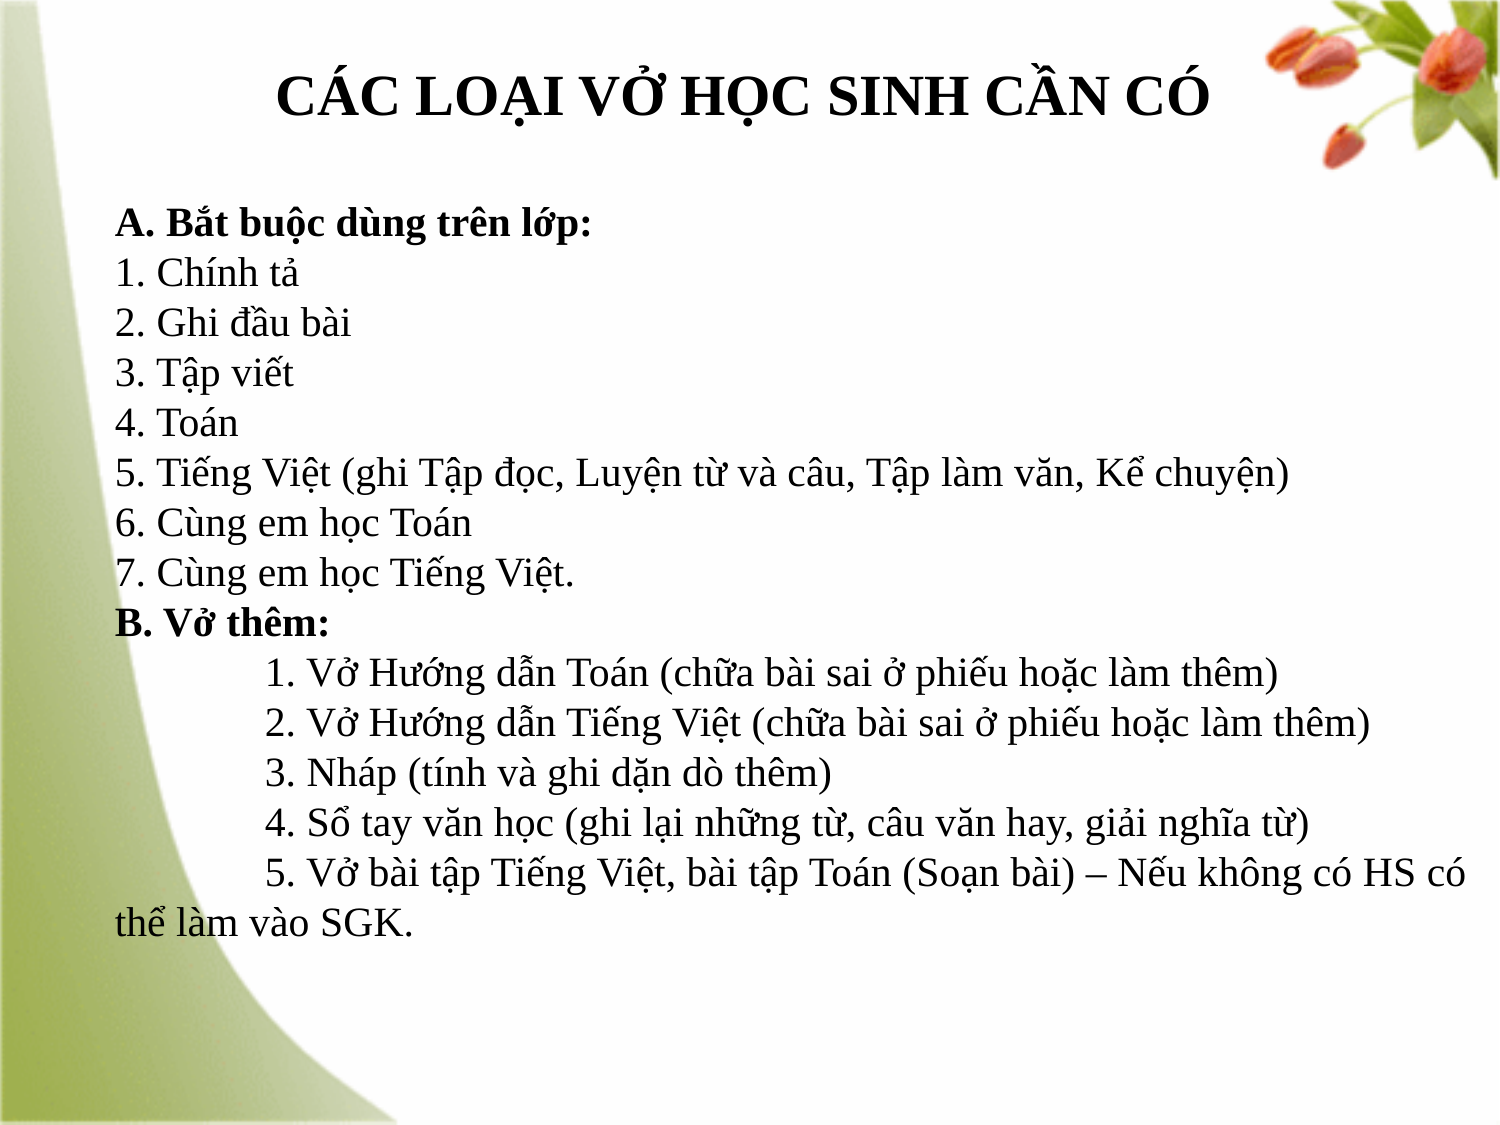

CÁC LOẠI VỞ HỌC SINH CẦN CÓ

A. Bắt buộc dùng trên lớp:
1. Chính tả
2. Ghi đầu bài
3. Tập viết
4. Toán
5. Tiếng Việt (ghi Tập đọc, Luyện từ và câu, Tập làm văn, Kể chuyện)
6. Cùng em học Toán
7. Cùng em học Tiếng Việt.
B. Vở thêm:
	1. Vở Hướng dẫn Toán (chữa bài sai ở phiếu hoặc làm thêm)
	2. Vở Hướng dẫn Tiếng Việt (chữa bài sai ở phiếu hoặc làm thêm)
	3. Nháp (tính và ghi dặn dò thêm)
	4. Sổ tay văn học (ghi lại những từ, câu văn hay, giải nghĩa từ)
	5. Vở bài tập Tiếng Việt, bài tập Toán (Soạn bài) – Nếu không có HS có thể làm vào SGK.